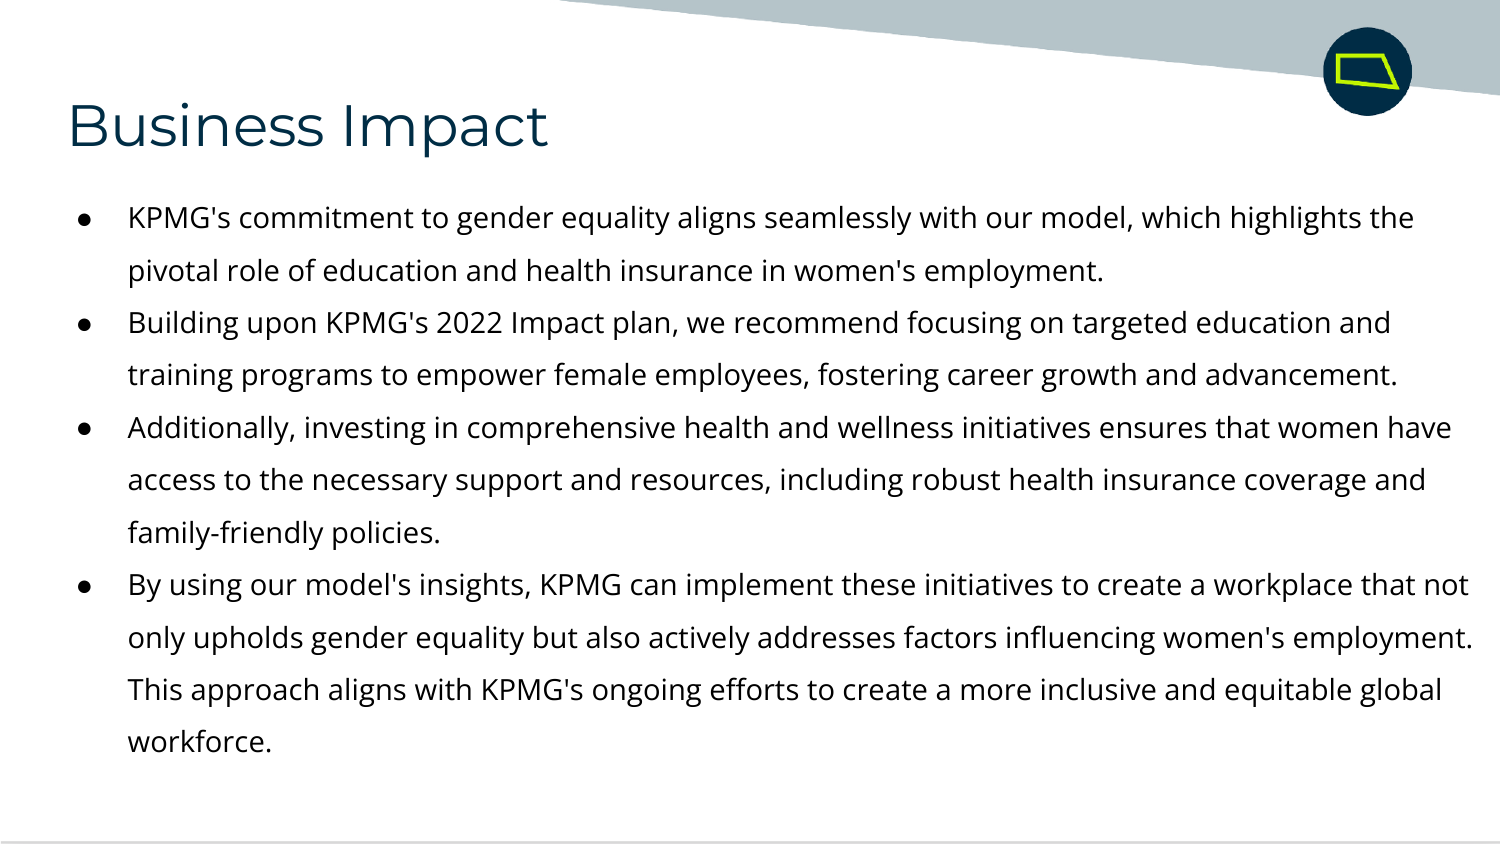

Business Impact
KPMG's commitment to gender equality aligns seamlessly with our model, which highlights the pivotal role of education and health insurance in women's employment.
Building upon KPMG's 2022 Impact plan, we recommend focusing on targeted education and training programs to empower female employees, fostering career growth and advancement.
Additionally, investing in comprehensive health and wellness initiatives ensures that women have access to the necessary support and resources, including robust health insurance coverage and family-friendly policies.
By using our model's insights, KPMG can implement these initiatives to create a workplace that not only upholds gender equality but also actively addresses factors influencing women's employment. This approach aligns with KPMG's ongoing efforts to create a more inclusive and equitable global workforce.